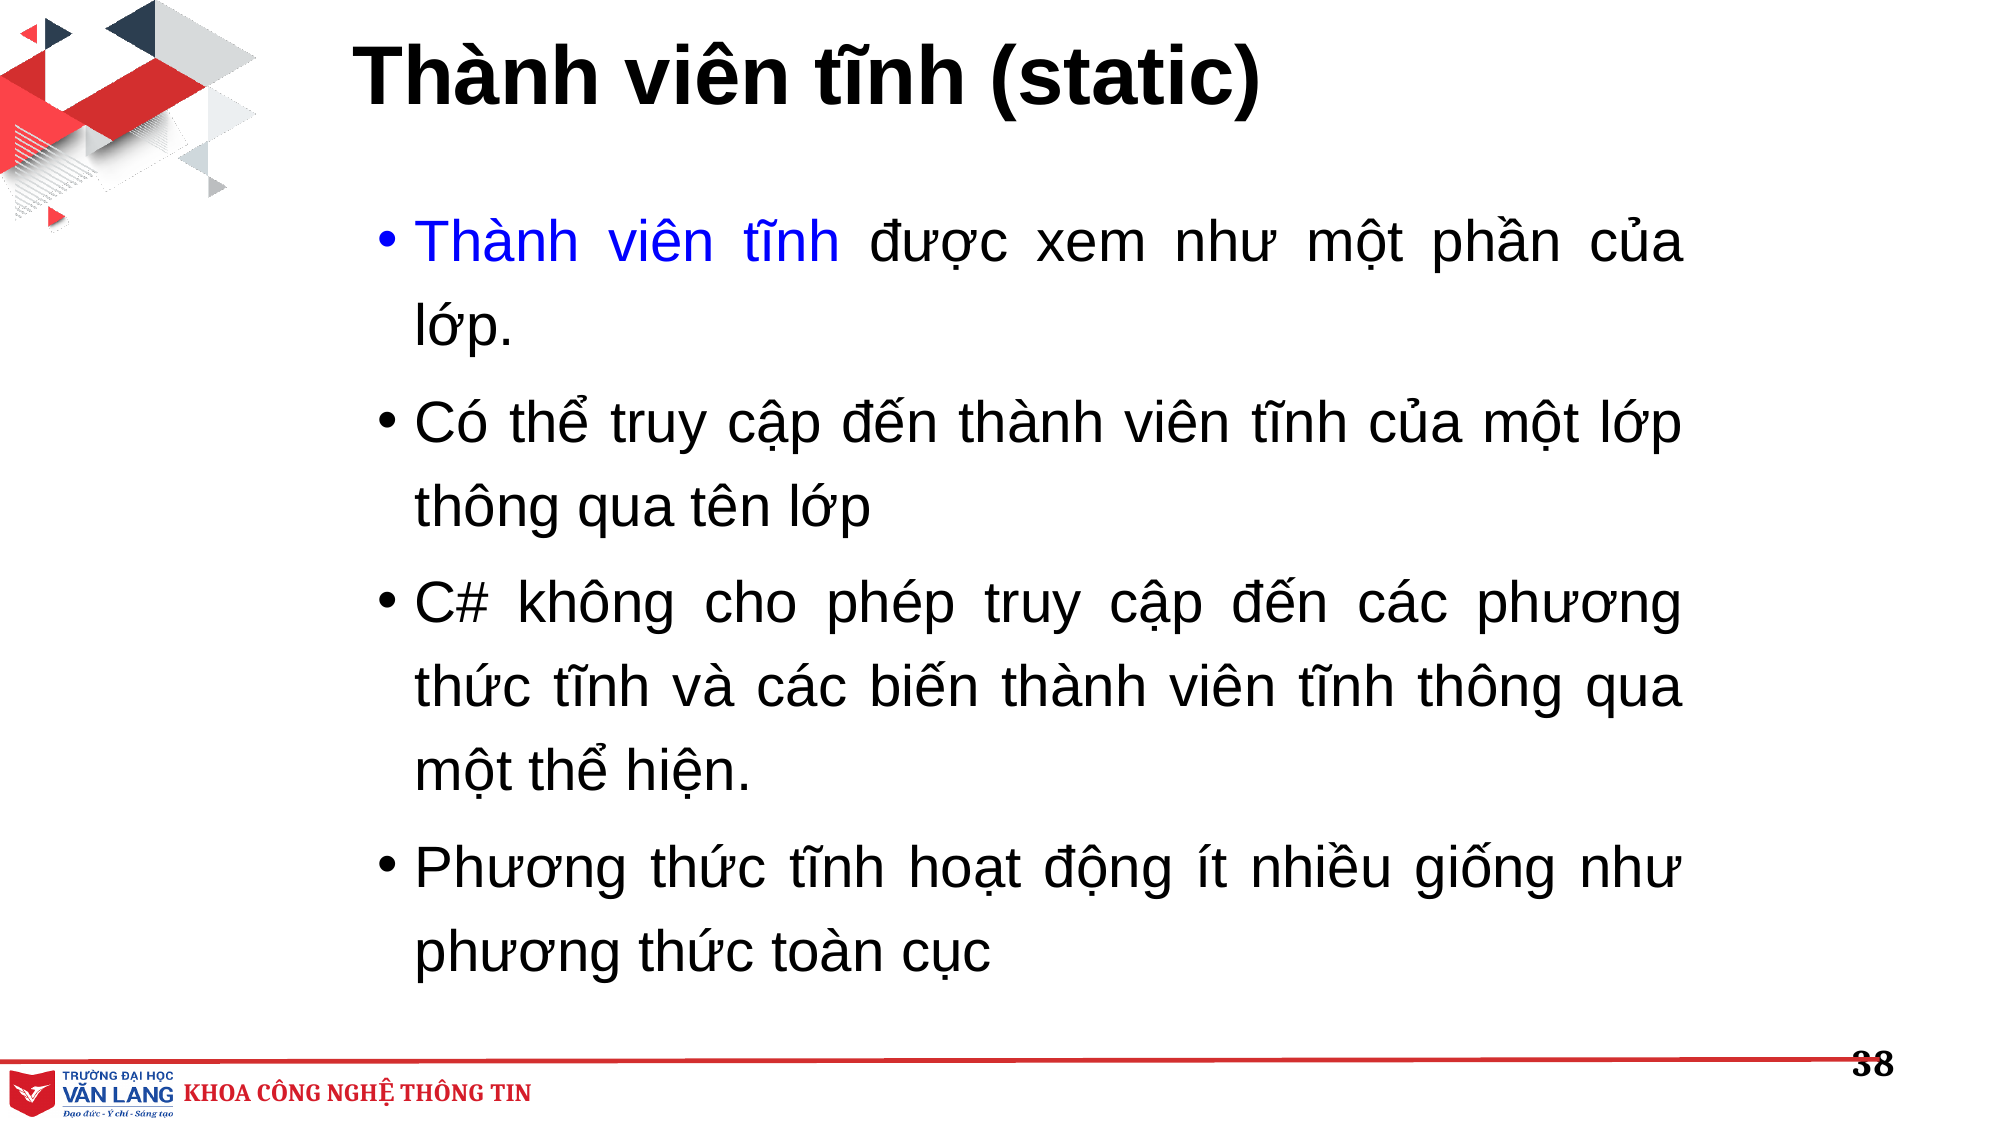

# Thành viên tĩnh (static)
Thành viên tĩnh được xem như một phần của lớp.
Có thể truy cập đến thành viên tĩnh của một lớp thông qua tên lớp
C# không cho phép truy cập đến các phương thức tĩnh và các biến thành viên tĩnh thông qua một thể hiện.
Phương thức tĩnh hoạt động ít nhiều giống như phương thức toàn cục